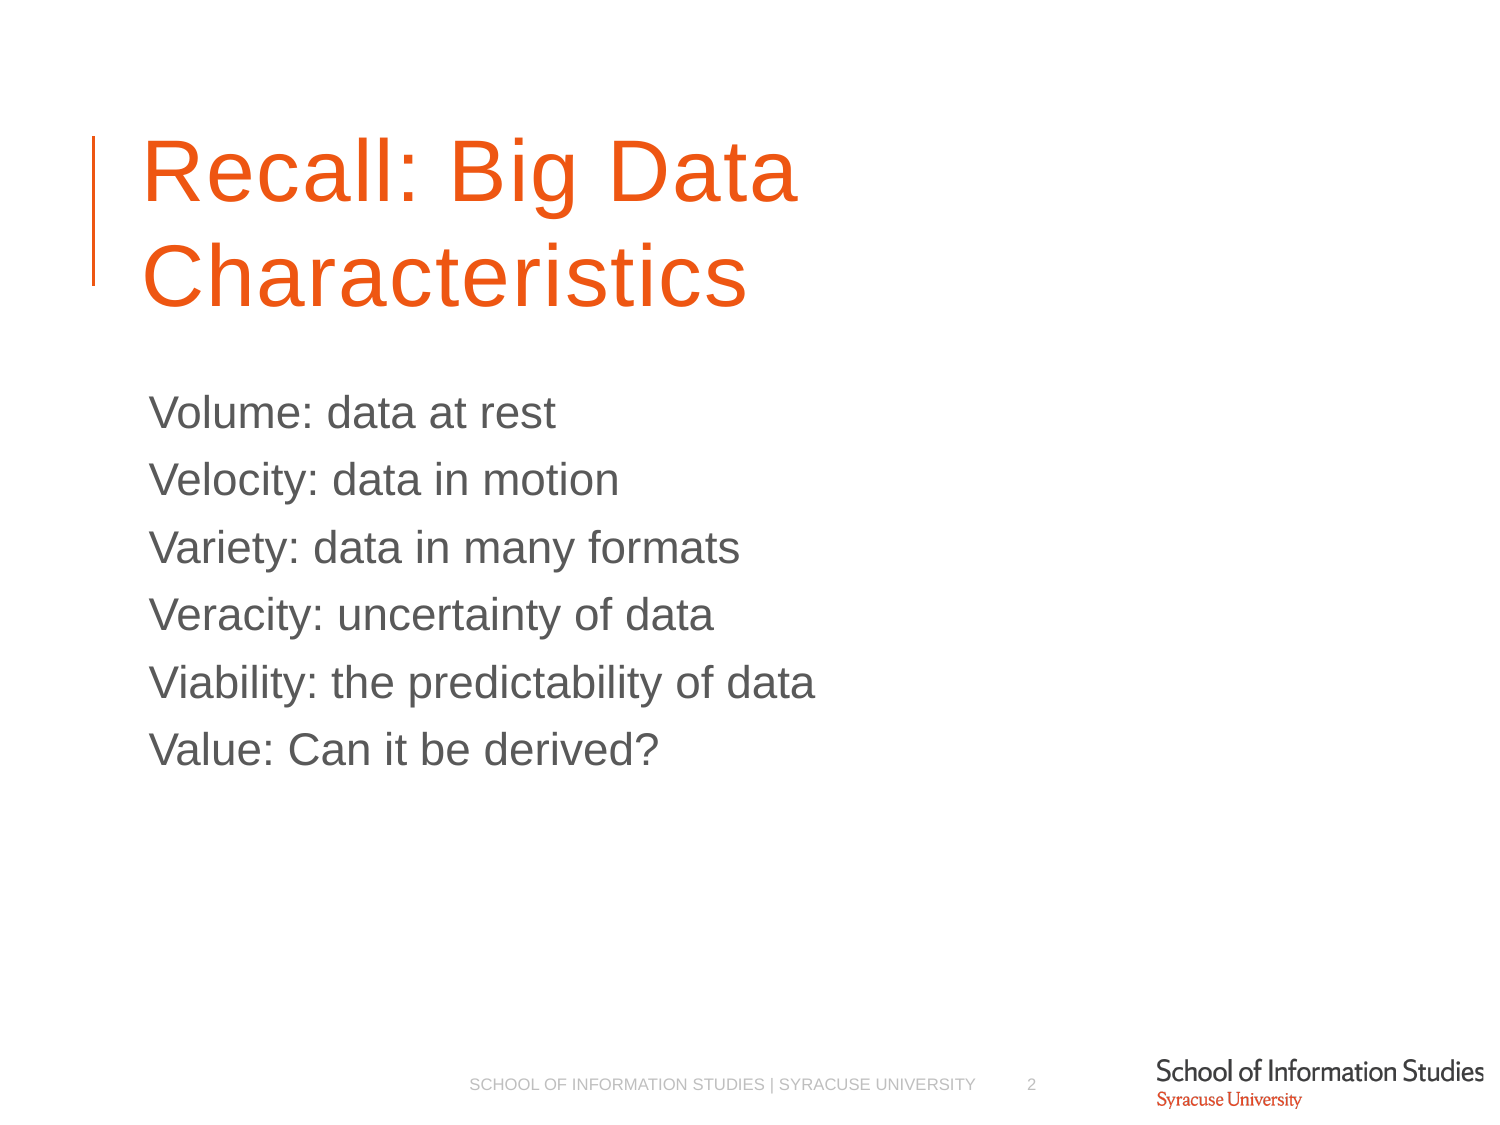

# Recall: Big Data Characteristics
Volume: data at rest
Velocity: data in motion
Variety: data in many formats
Veracity: uncertainty of data
Viability: the predictability of data
Value: Can it be derived?
School of Information Studies | Syracuse University
2